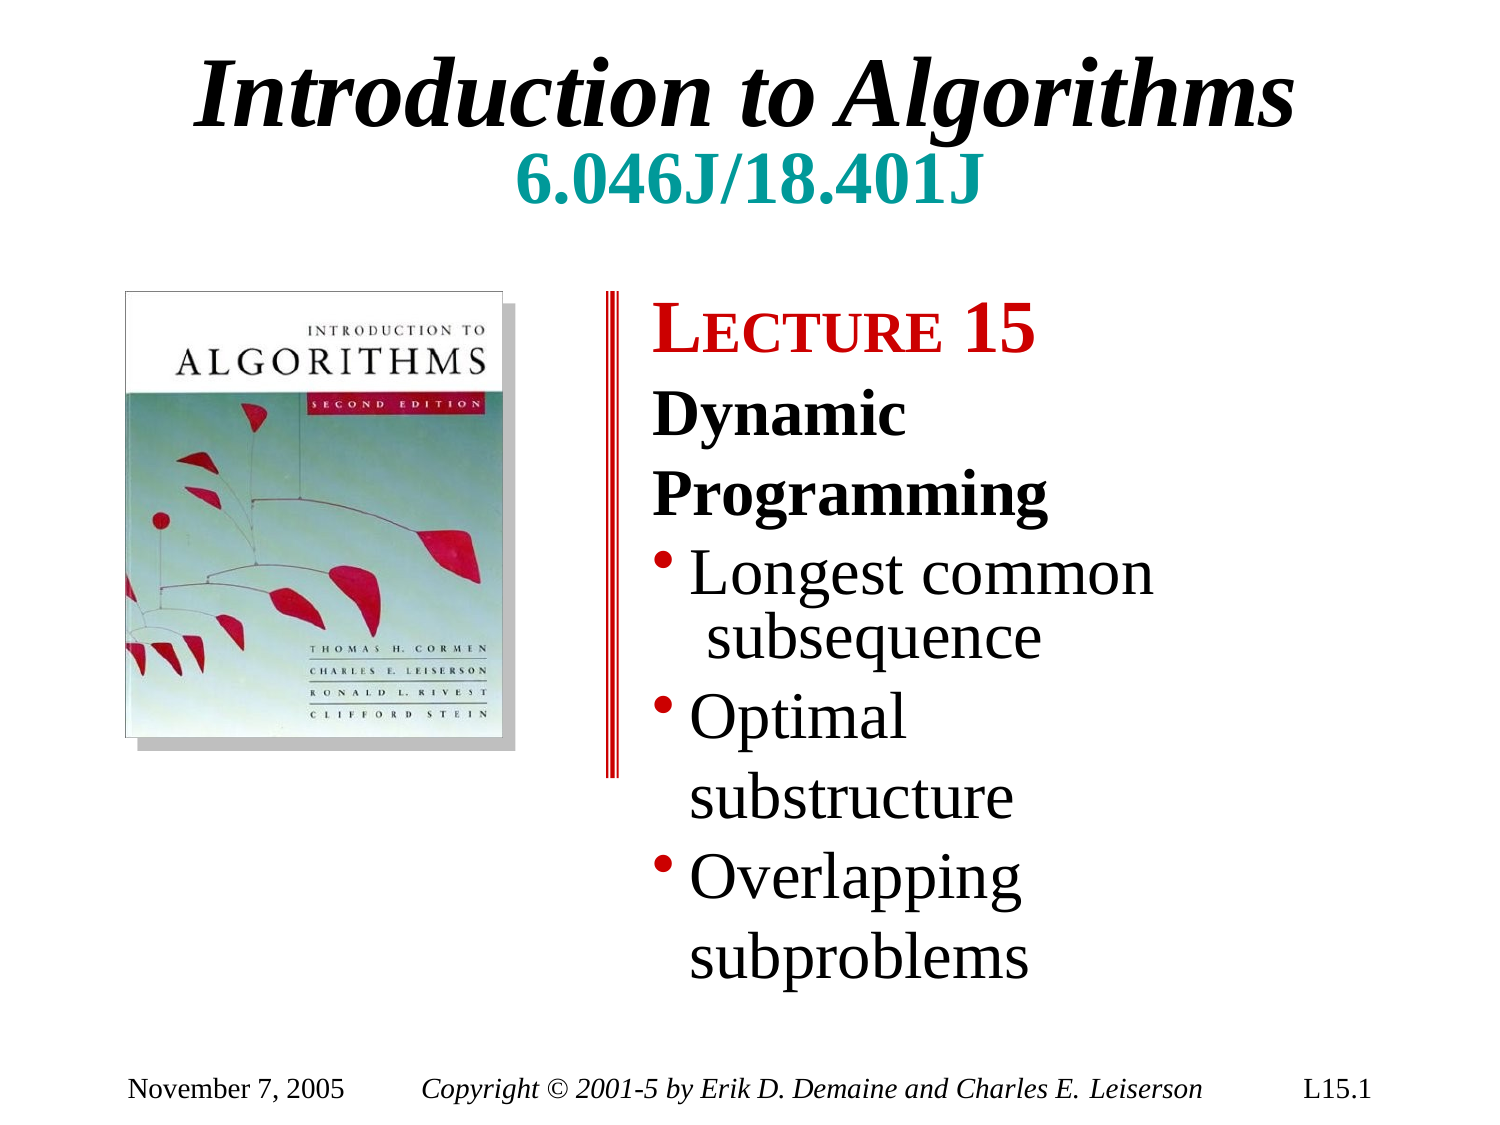

# Introduction to Algorithms
6.046J/18.401J
LECTURE 15
Dynamic Programming
Longest common  subsequence
Optimal substructure
Overlapping subproblems

Prof. Charles E. Leiserson

November 7, 2005
Copyright © 2001-5 by Erik D. Demaine and Charles E. Leiserson
L15.1